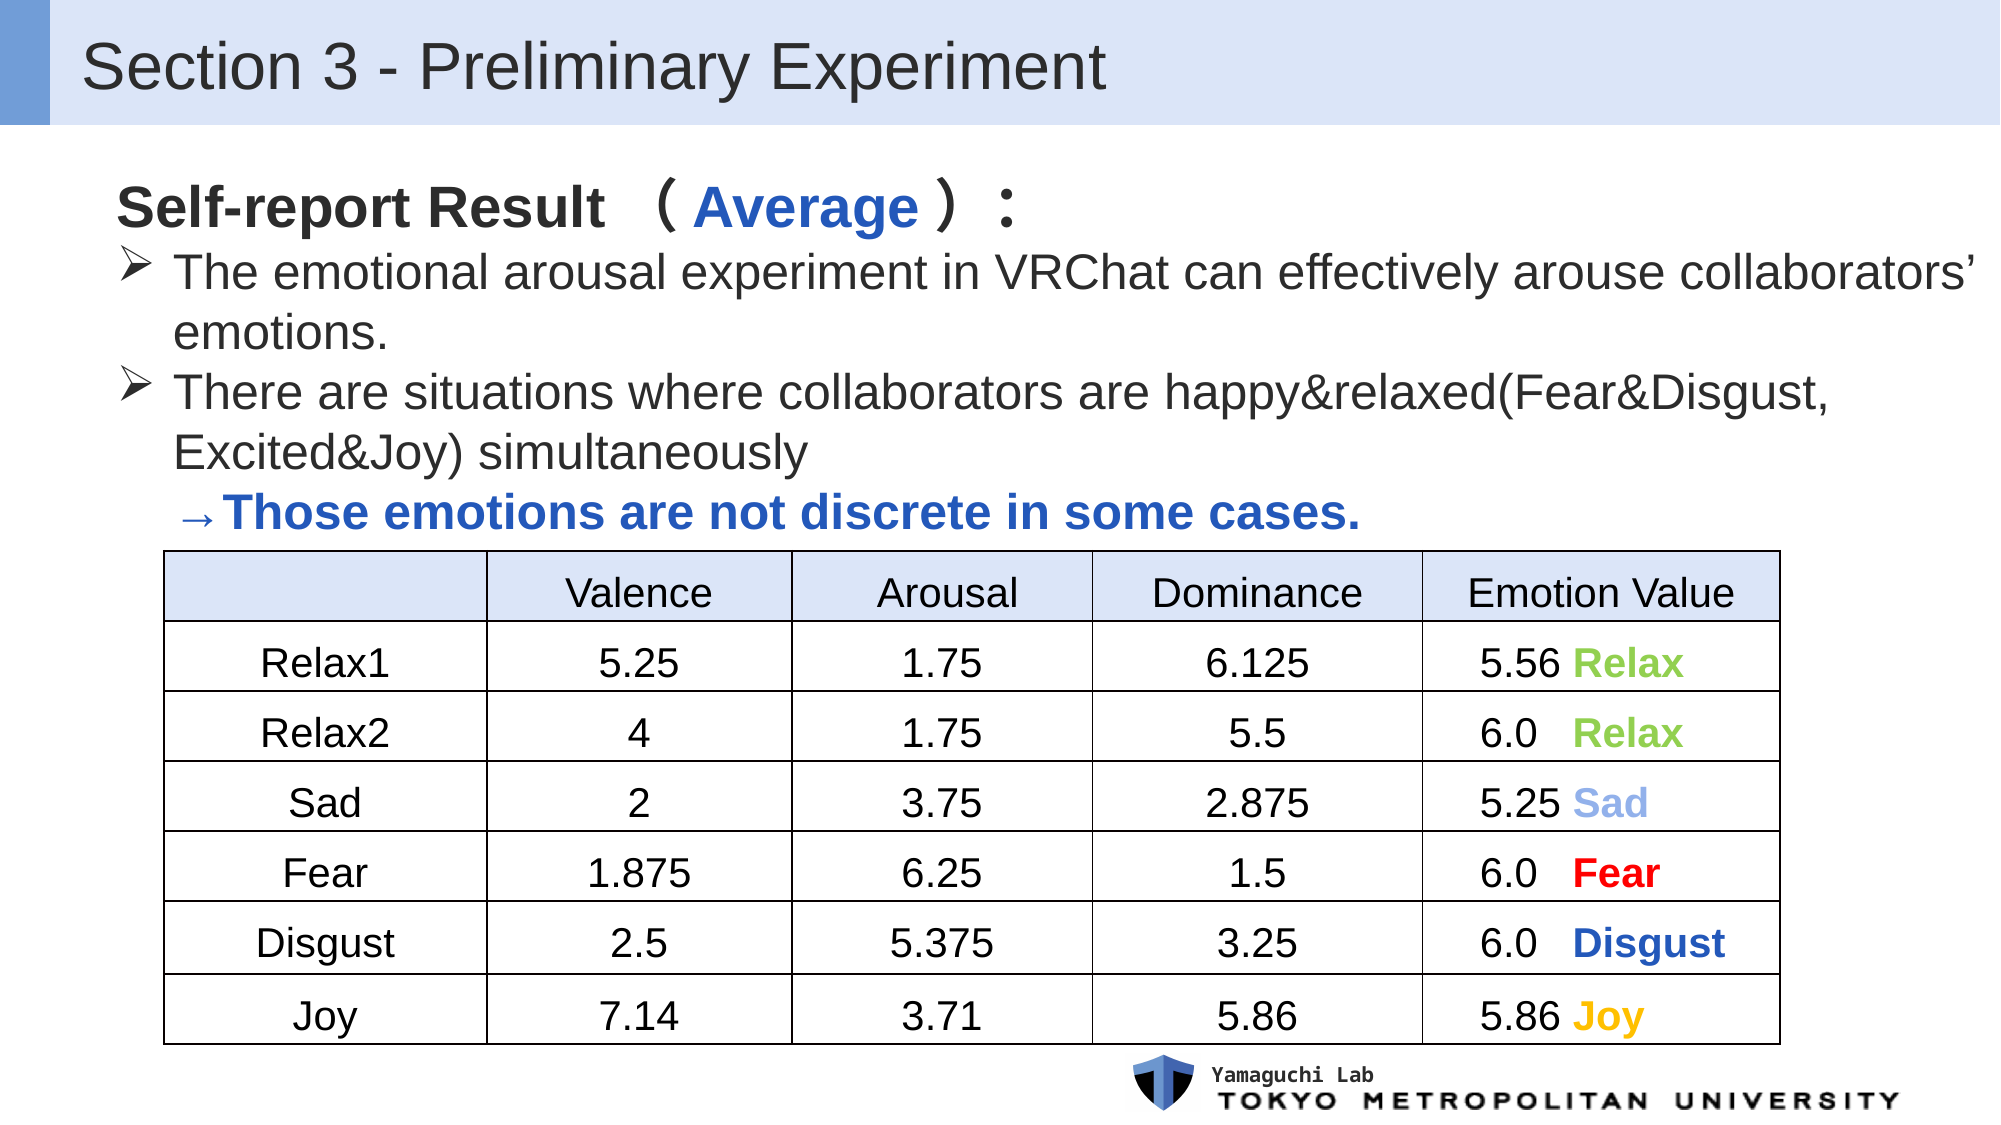

# Section 3 - Preliminary Experiment
Self-report Result（Average）：
The emotional arousal experiment in VRChat can effectively arouse collaborators’ emotions.
There are situations where collaborators are happy&relaxed(Fear&Disgust, Excited&Joy) simultaneously
    →Those emotions are not discrete in some cases.
|  | Valence | Arousal | Dominance | Emotion Value |
| --- | --- | --- | --- | --- |
| Relax1 | 5.25 | 1.75 | 6.125 | 5.56 Relax |
| Relax2 | 4 | 1.75 | 5.5 | 6.0 Relax |
| Sad | 2 | 3.75 | 2.875 | 5.25 Sad |
| Fear | 1.875 | 6.25 | 1.5 | 6.0 Fear |
| Disgust | 2.5 | 5.375 | 3.25 | 6.0 Disgust |
| Joy | 7.14 | 3.71 | 5.86 | 5.86 Joy |
10